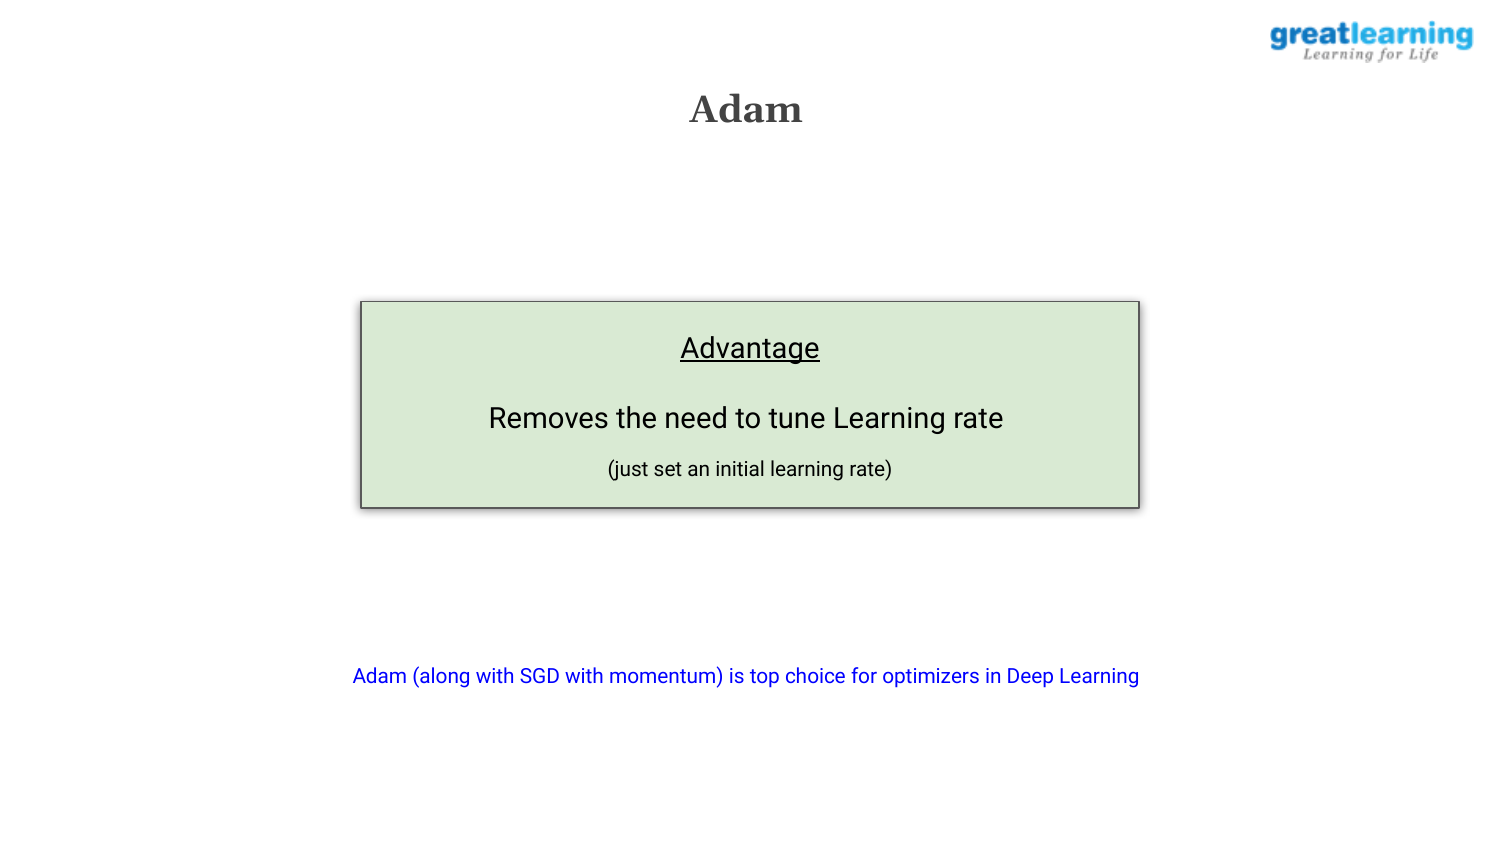

Adam
Advantage

Removes the need to tune Learning rate
(just set an initial learning rate)
Adam (along with SGD with momentum) is top choice for optimizers in Deep Learning